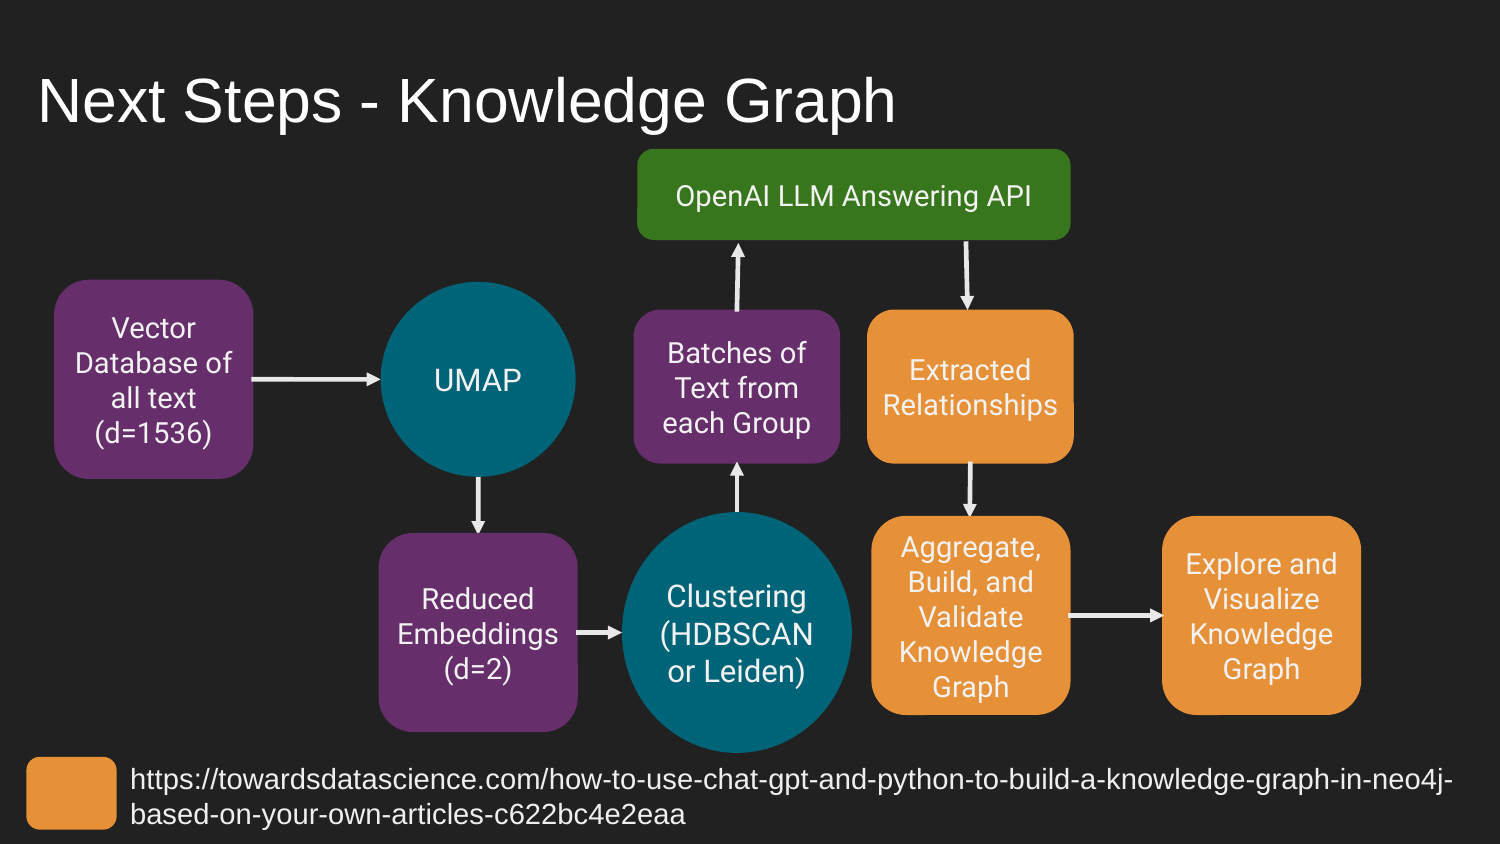

# Next Steps - Knowledge Graph
OpenAI LLM Answering API
Vector Database of all text
(d=1536)
UMAP
Extracted Relationships
Batches of Text from each Group
Clustering
(HDBSCAN or Leiden)
Aggregate, Build, and Validate Knowledge Graph
Explore and Visualize Knowledge Graph
Reduced Embeddings
(d=2)
https://towardsdatascience.com/how-to-use-chat-gpt-and-python-to-build-a-knowledge-graph-in-neo4j-based-on-your-own-articles-c622bc4e2eaa